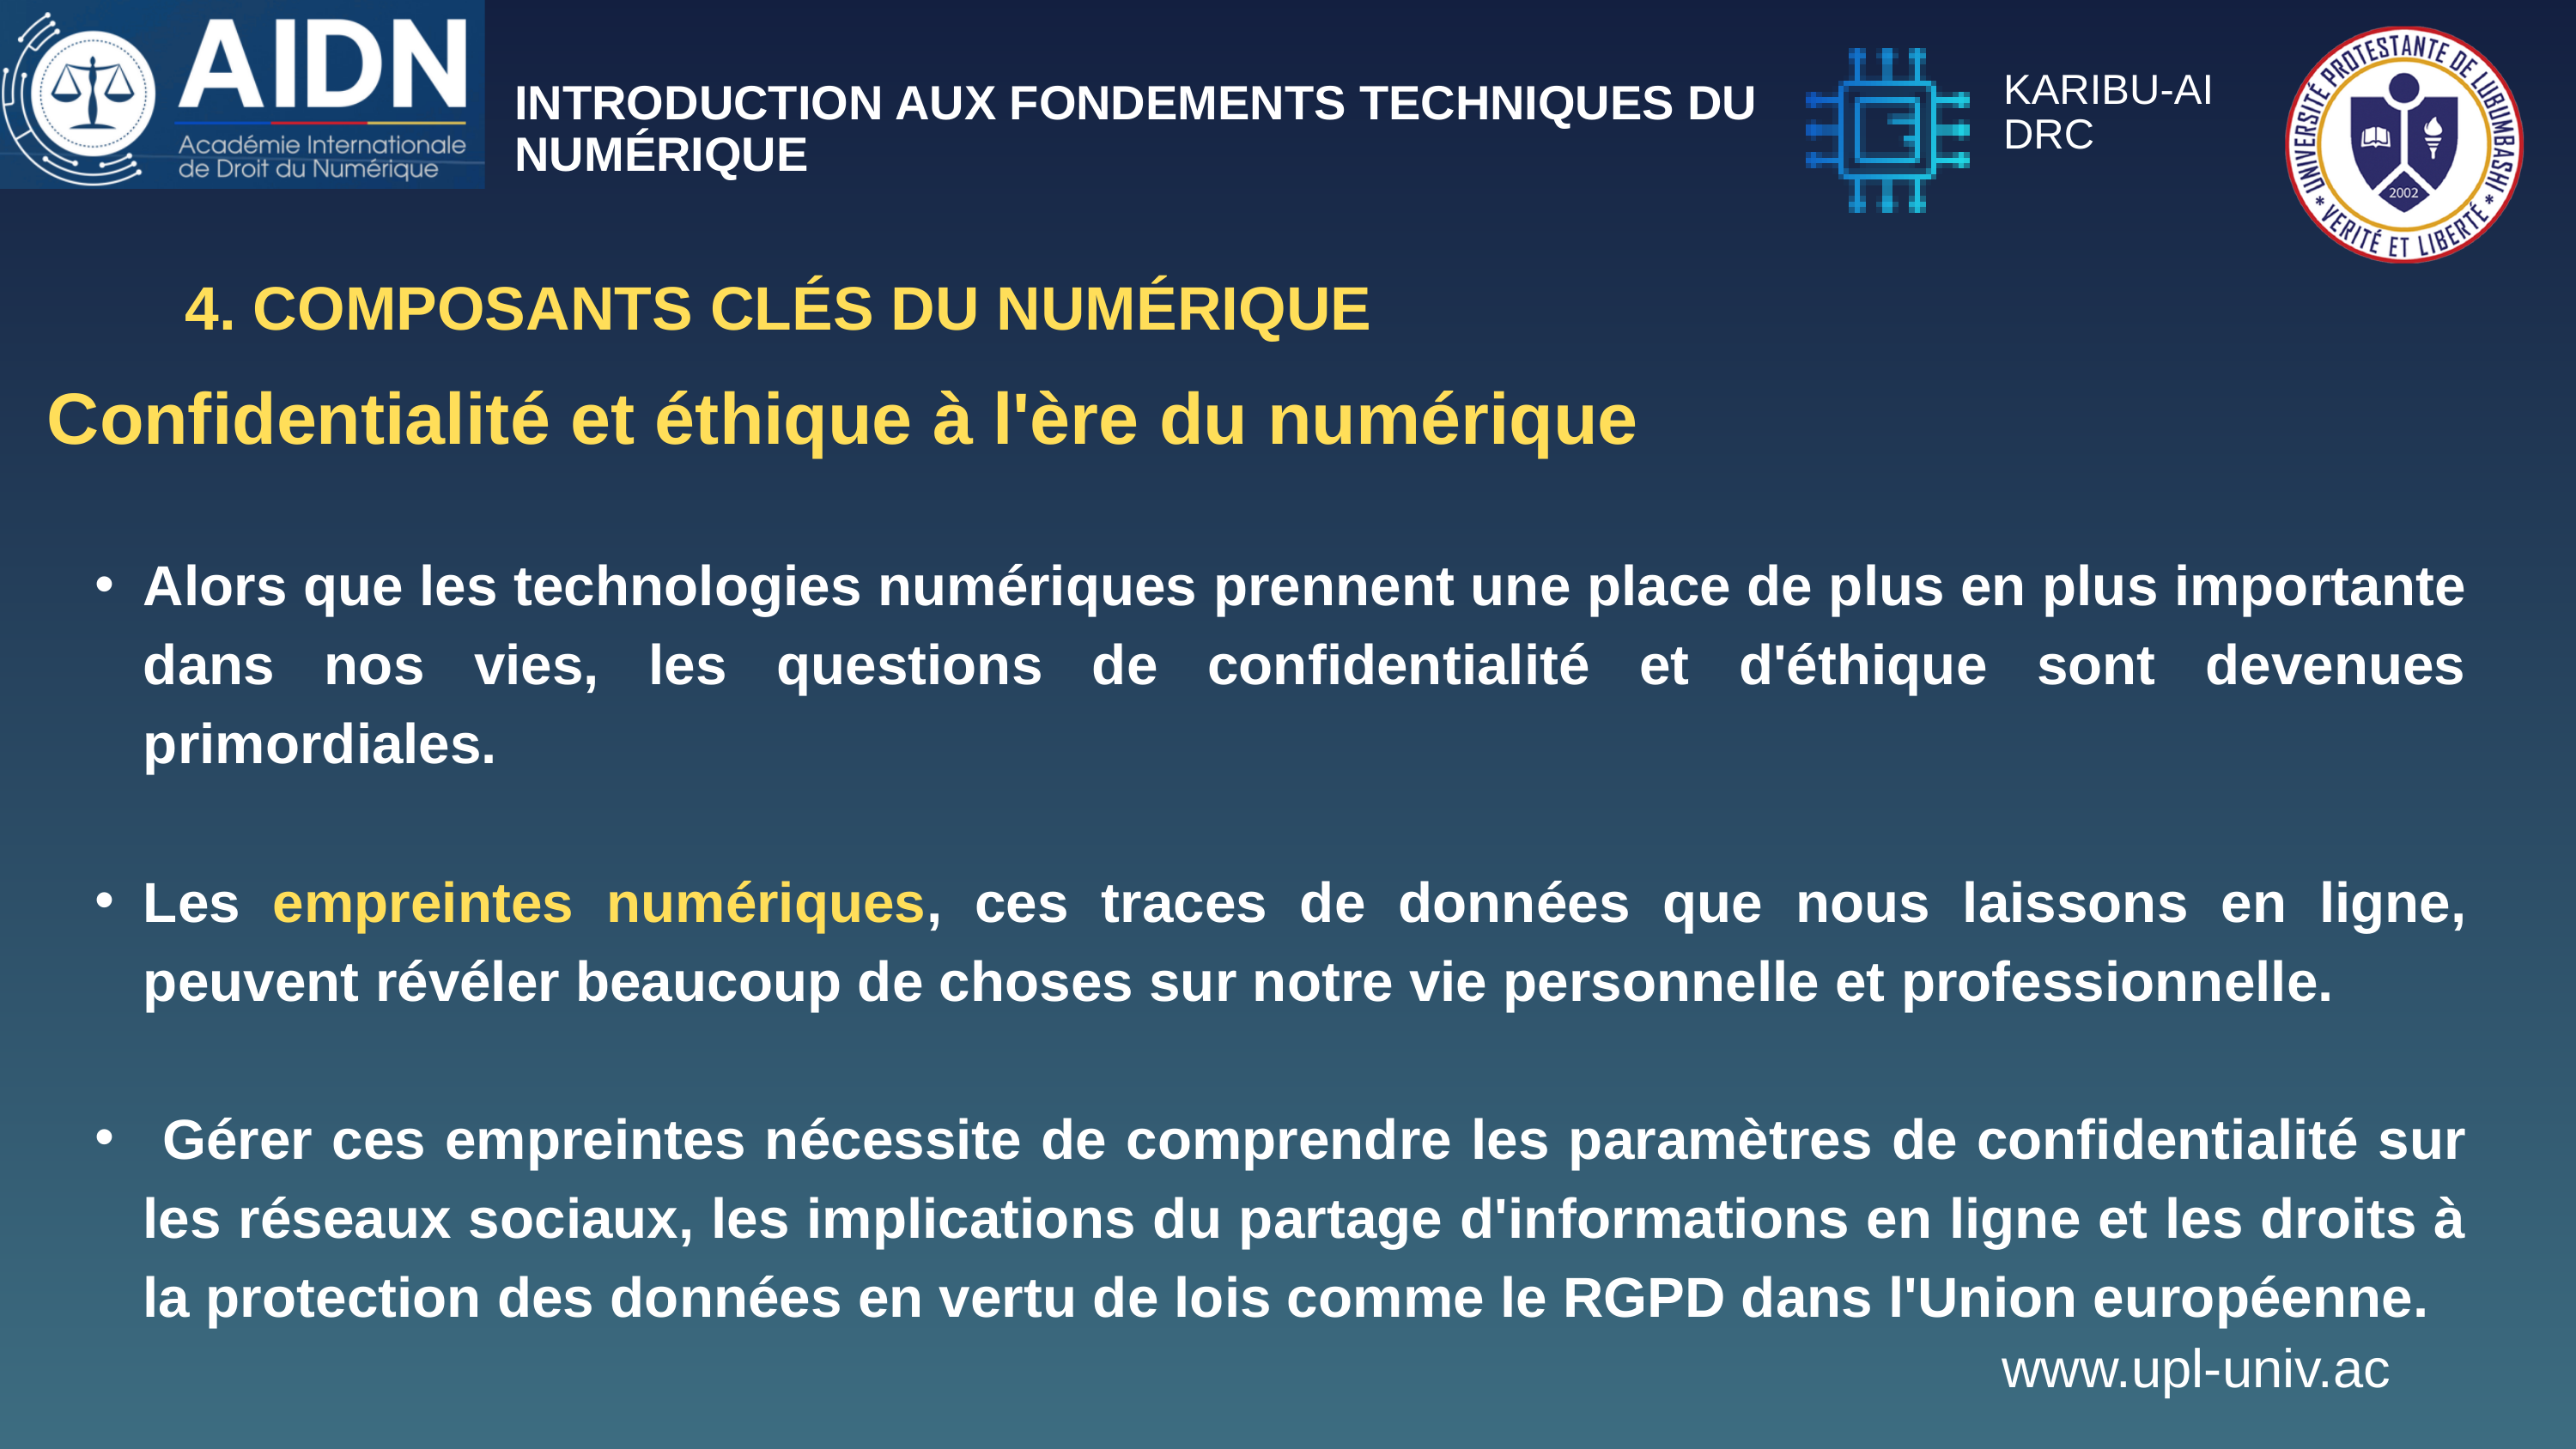

KARIBU-AI
DRC
INTRODUCTION AUX FONDEMENTS TECHNIQUES DU NUMÉRIQUE
4. COMPOSANTS CLÉS DU NUMÉRIQUE
Confidentialité et éthique à l'ère du numérique

Alors que les technologies numériques prennent une place de plus en plus importante dans nos vies, les questions de confidentialité et d'éthique sont devenues primordiales.

Les empreintes numériques, ces traces de données que nous laissons en ligne, peuvent révéler beaucoup de choses sur notre vie personnelle et professionnelle.

 Gérer ces empreintes nécessite de comprendre les paramètres de confidentialité sur les réseaux sociaux, les implications du partage d'informations en ligne et les droits à la protection des données en vertu de lois comme le RGPD dans l'Union européenne.
www.upl-univ.ac